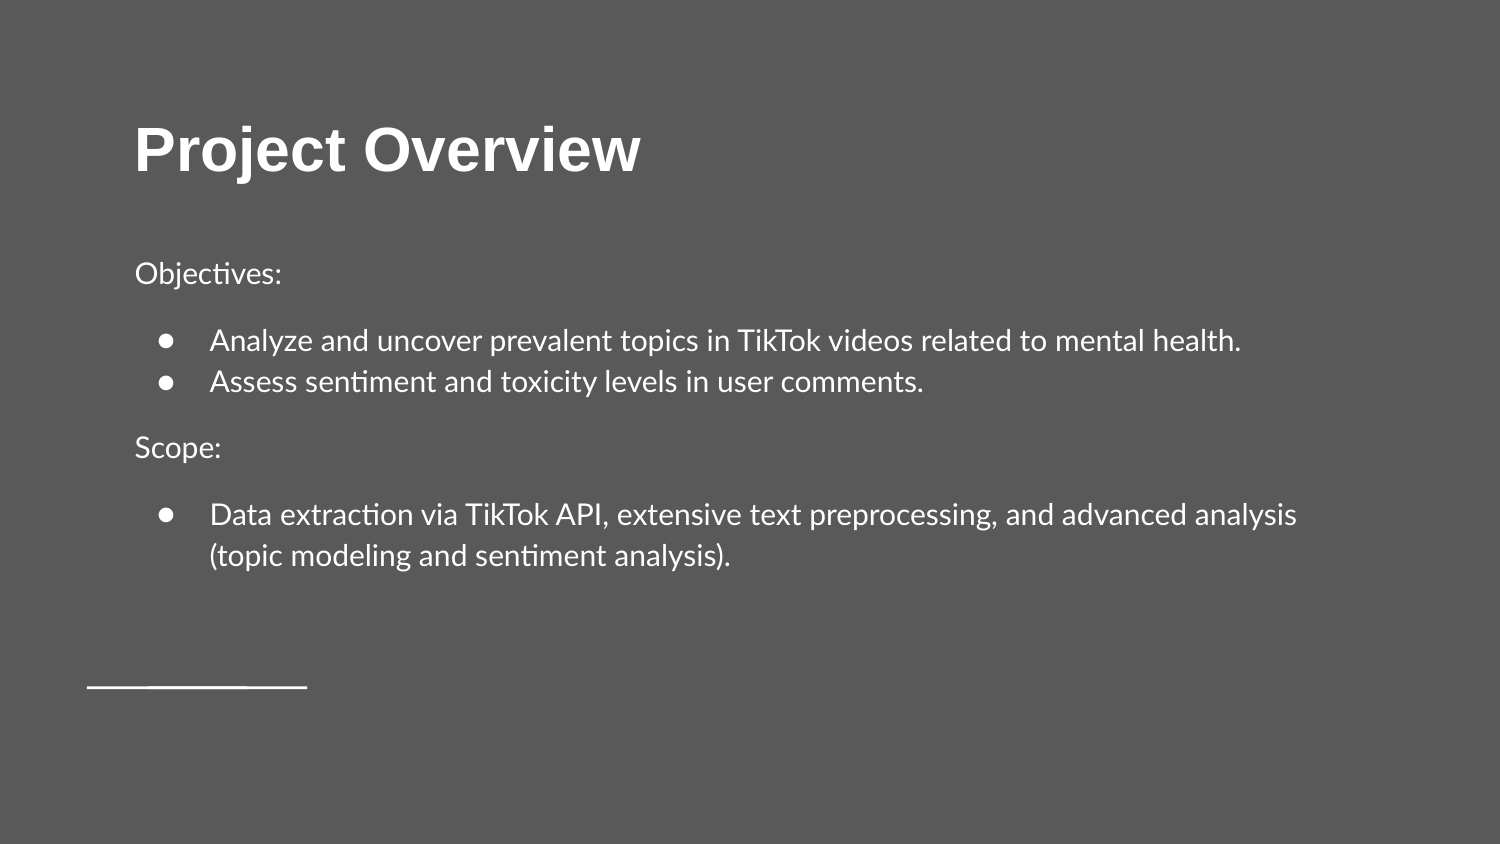

# Project Overview
Objectives:
Analyze and uncover prevalent topics in TikTok videos related to mental health.
Assess sentiment and toxicity levels in user comments.
Scope:
Data extraction via TikTok API, extensive text preprocessing, and advanced analysis (topic modeling and sentiment analysis).